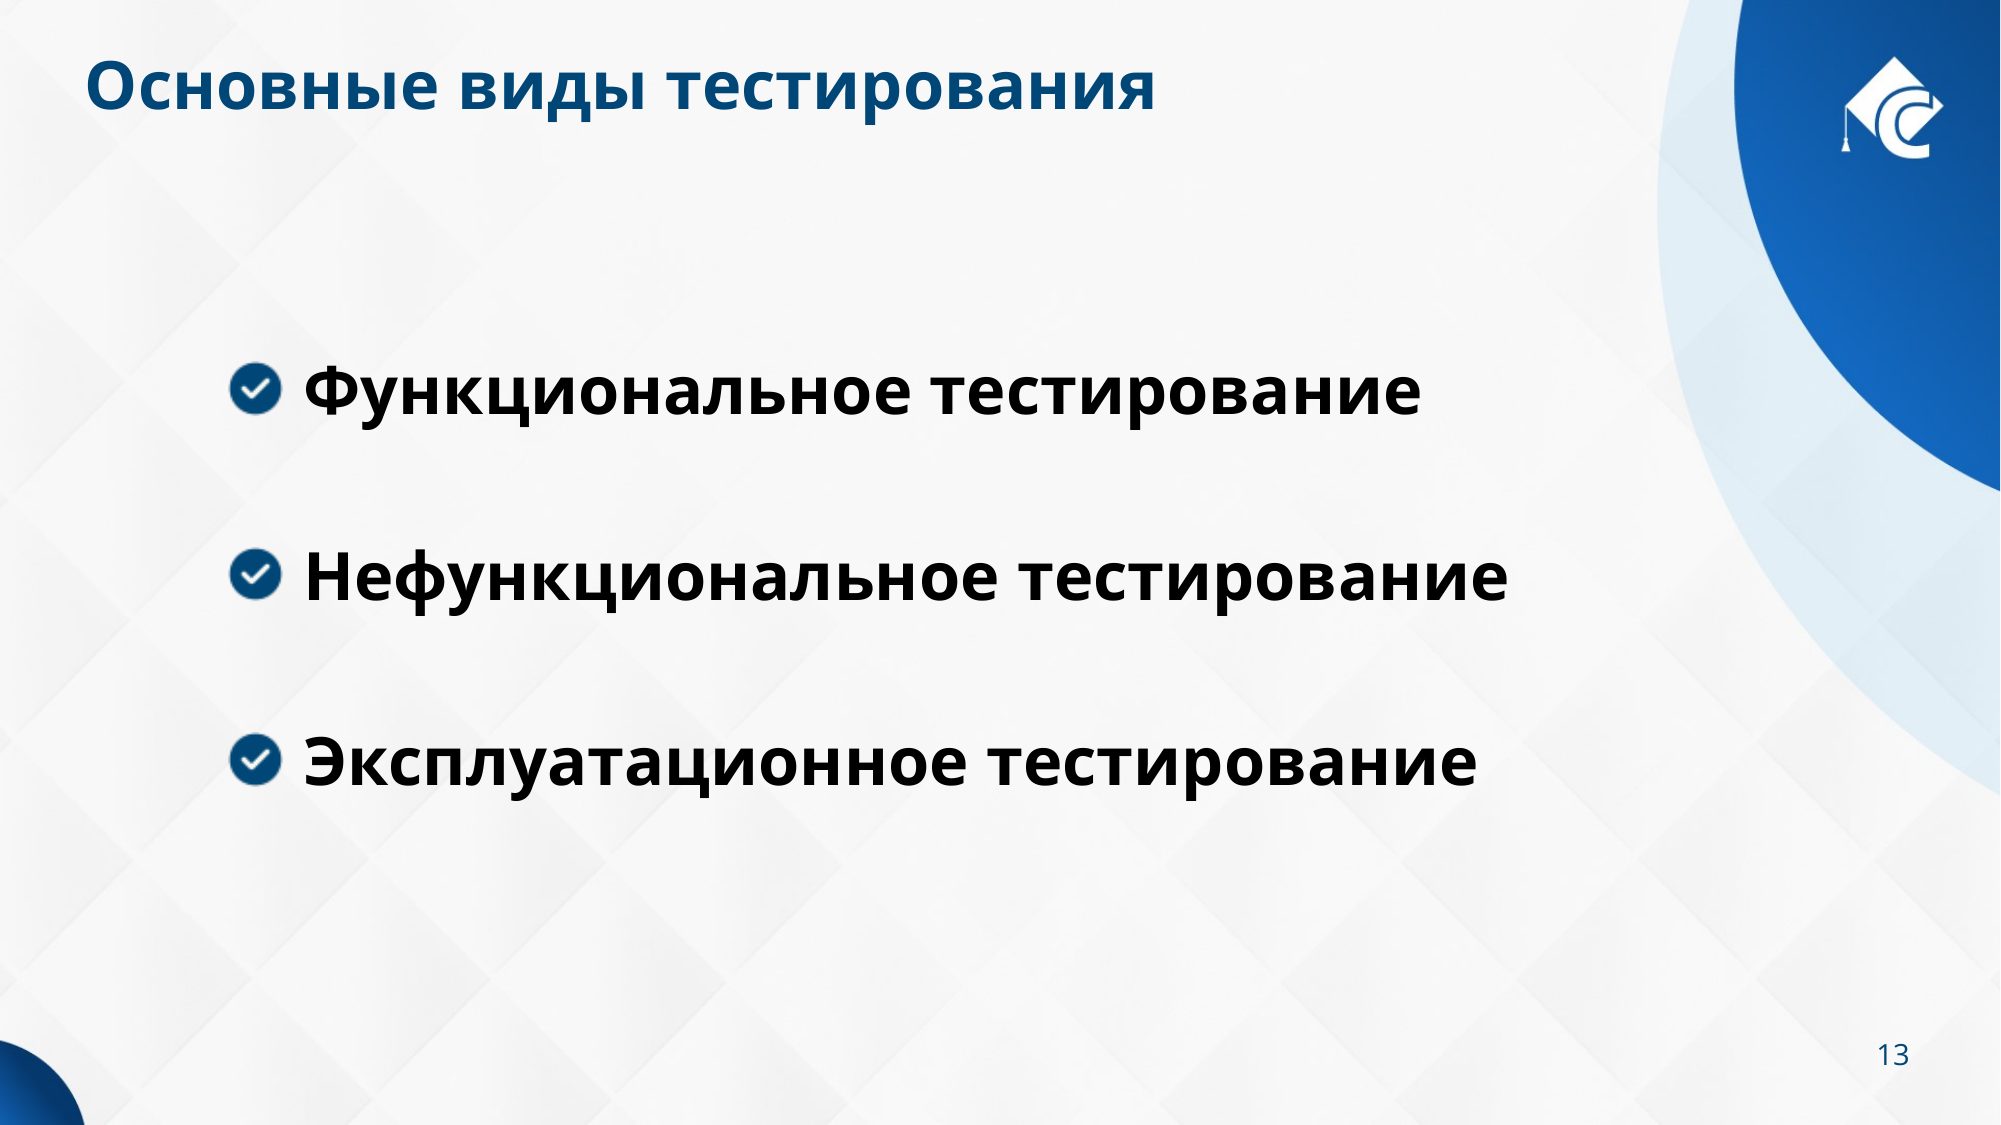

# Основные виды тестирования
 Функциональное тестирование

 Нефункциональное тестирование

 Эксплуатационное тестирование
13